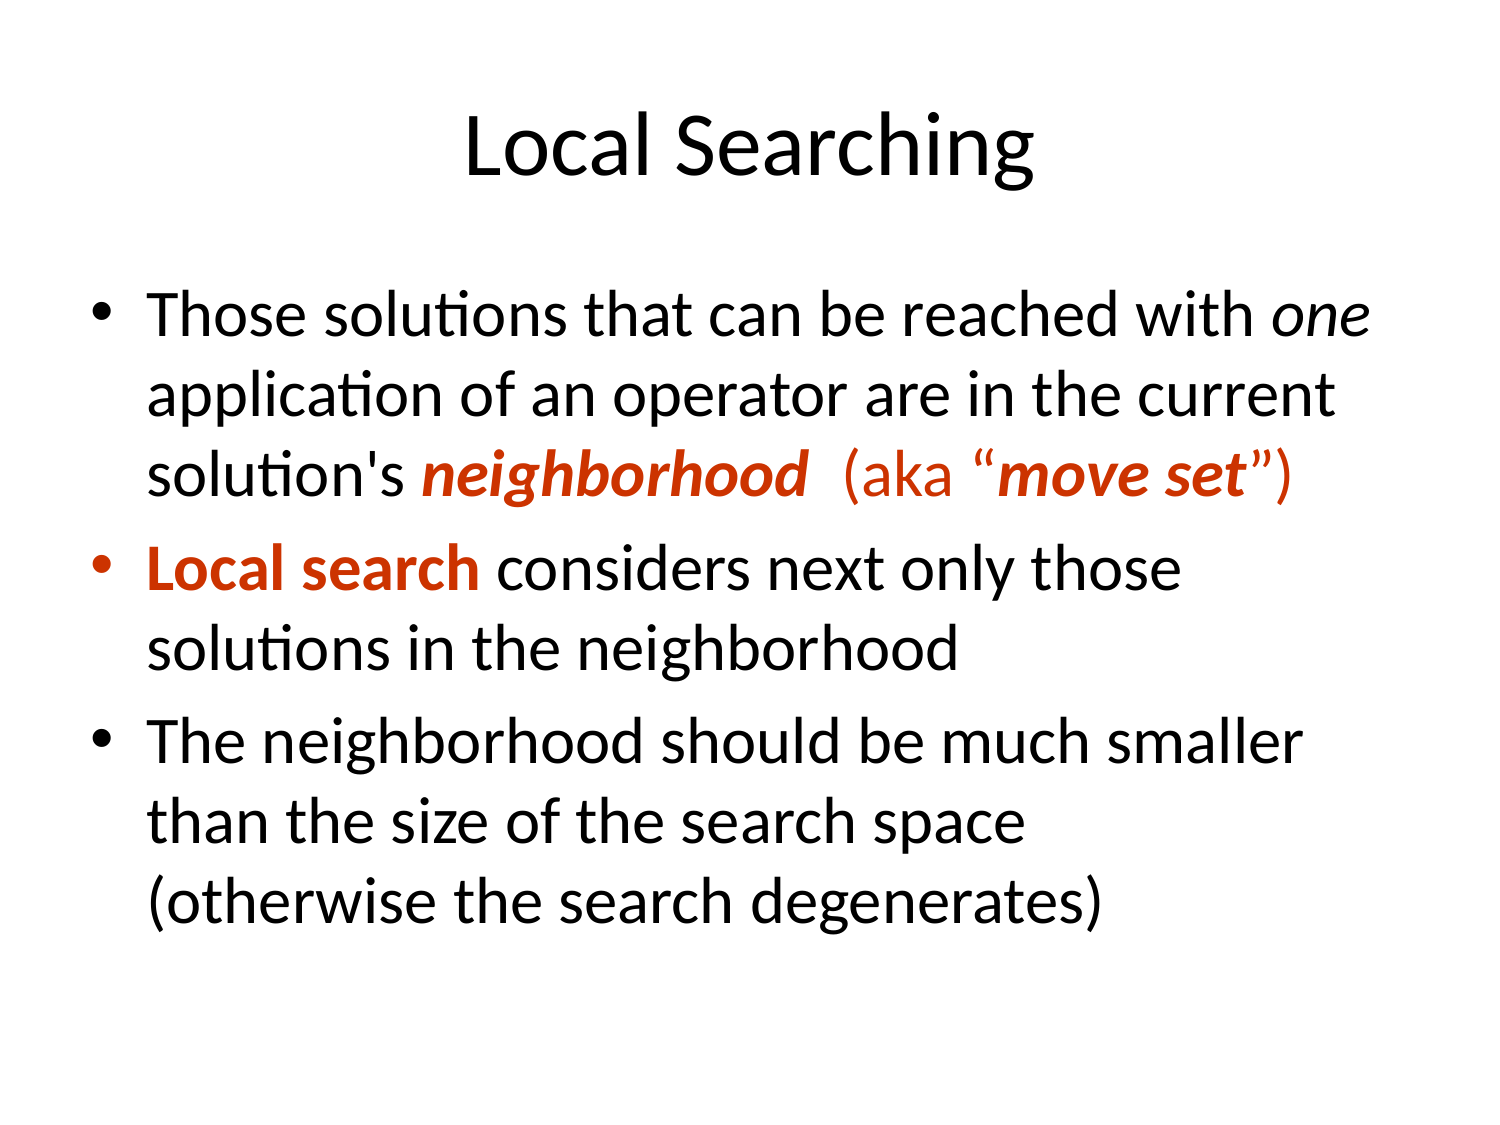

# Local Searching
Those solutions that can be reached with one application of an operator are in the current solution's neighborhood  (aka “move set”)
Local search considers next only those solutions in the neighborhood
The neighborhood should be much smaller
than the size of the search space
(otherwise the search degenerates)